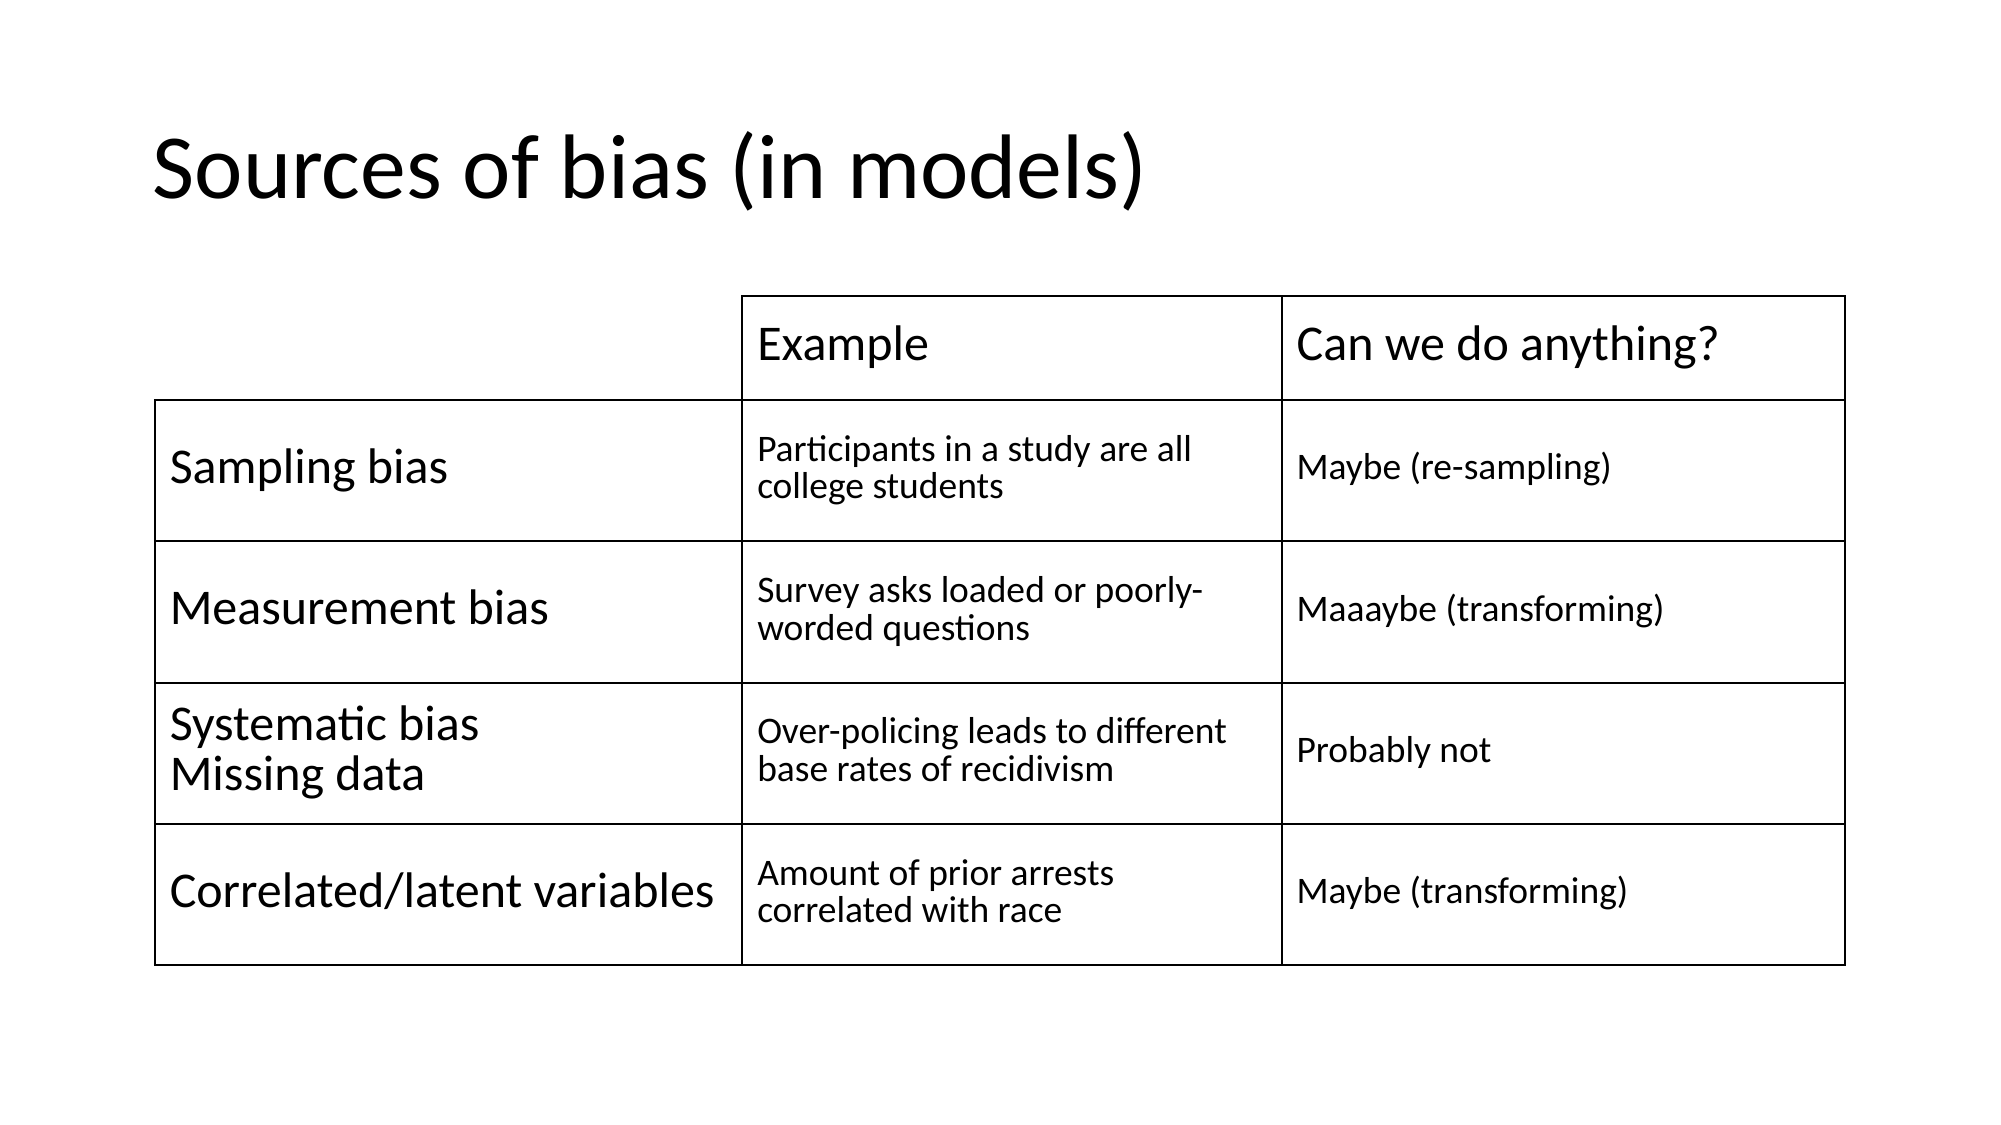

# Sources of bias (in models)
|  | Example | Can we do anything? |
| --- | --- | --- |
| Sampling bias | Participants in a study are all college students | Maybe (re-sampling) |
| Measurement bias | Survey asks loaded or poorly-worded questions | Maaaybe (transforming) |
| Systematic bias Missing data | Over-policing leads to different base rates of recidivism | Probably not |
| Correlated/latent variables | Amount of prior arrests correlated with race | Maybe (transforming) |